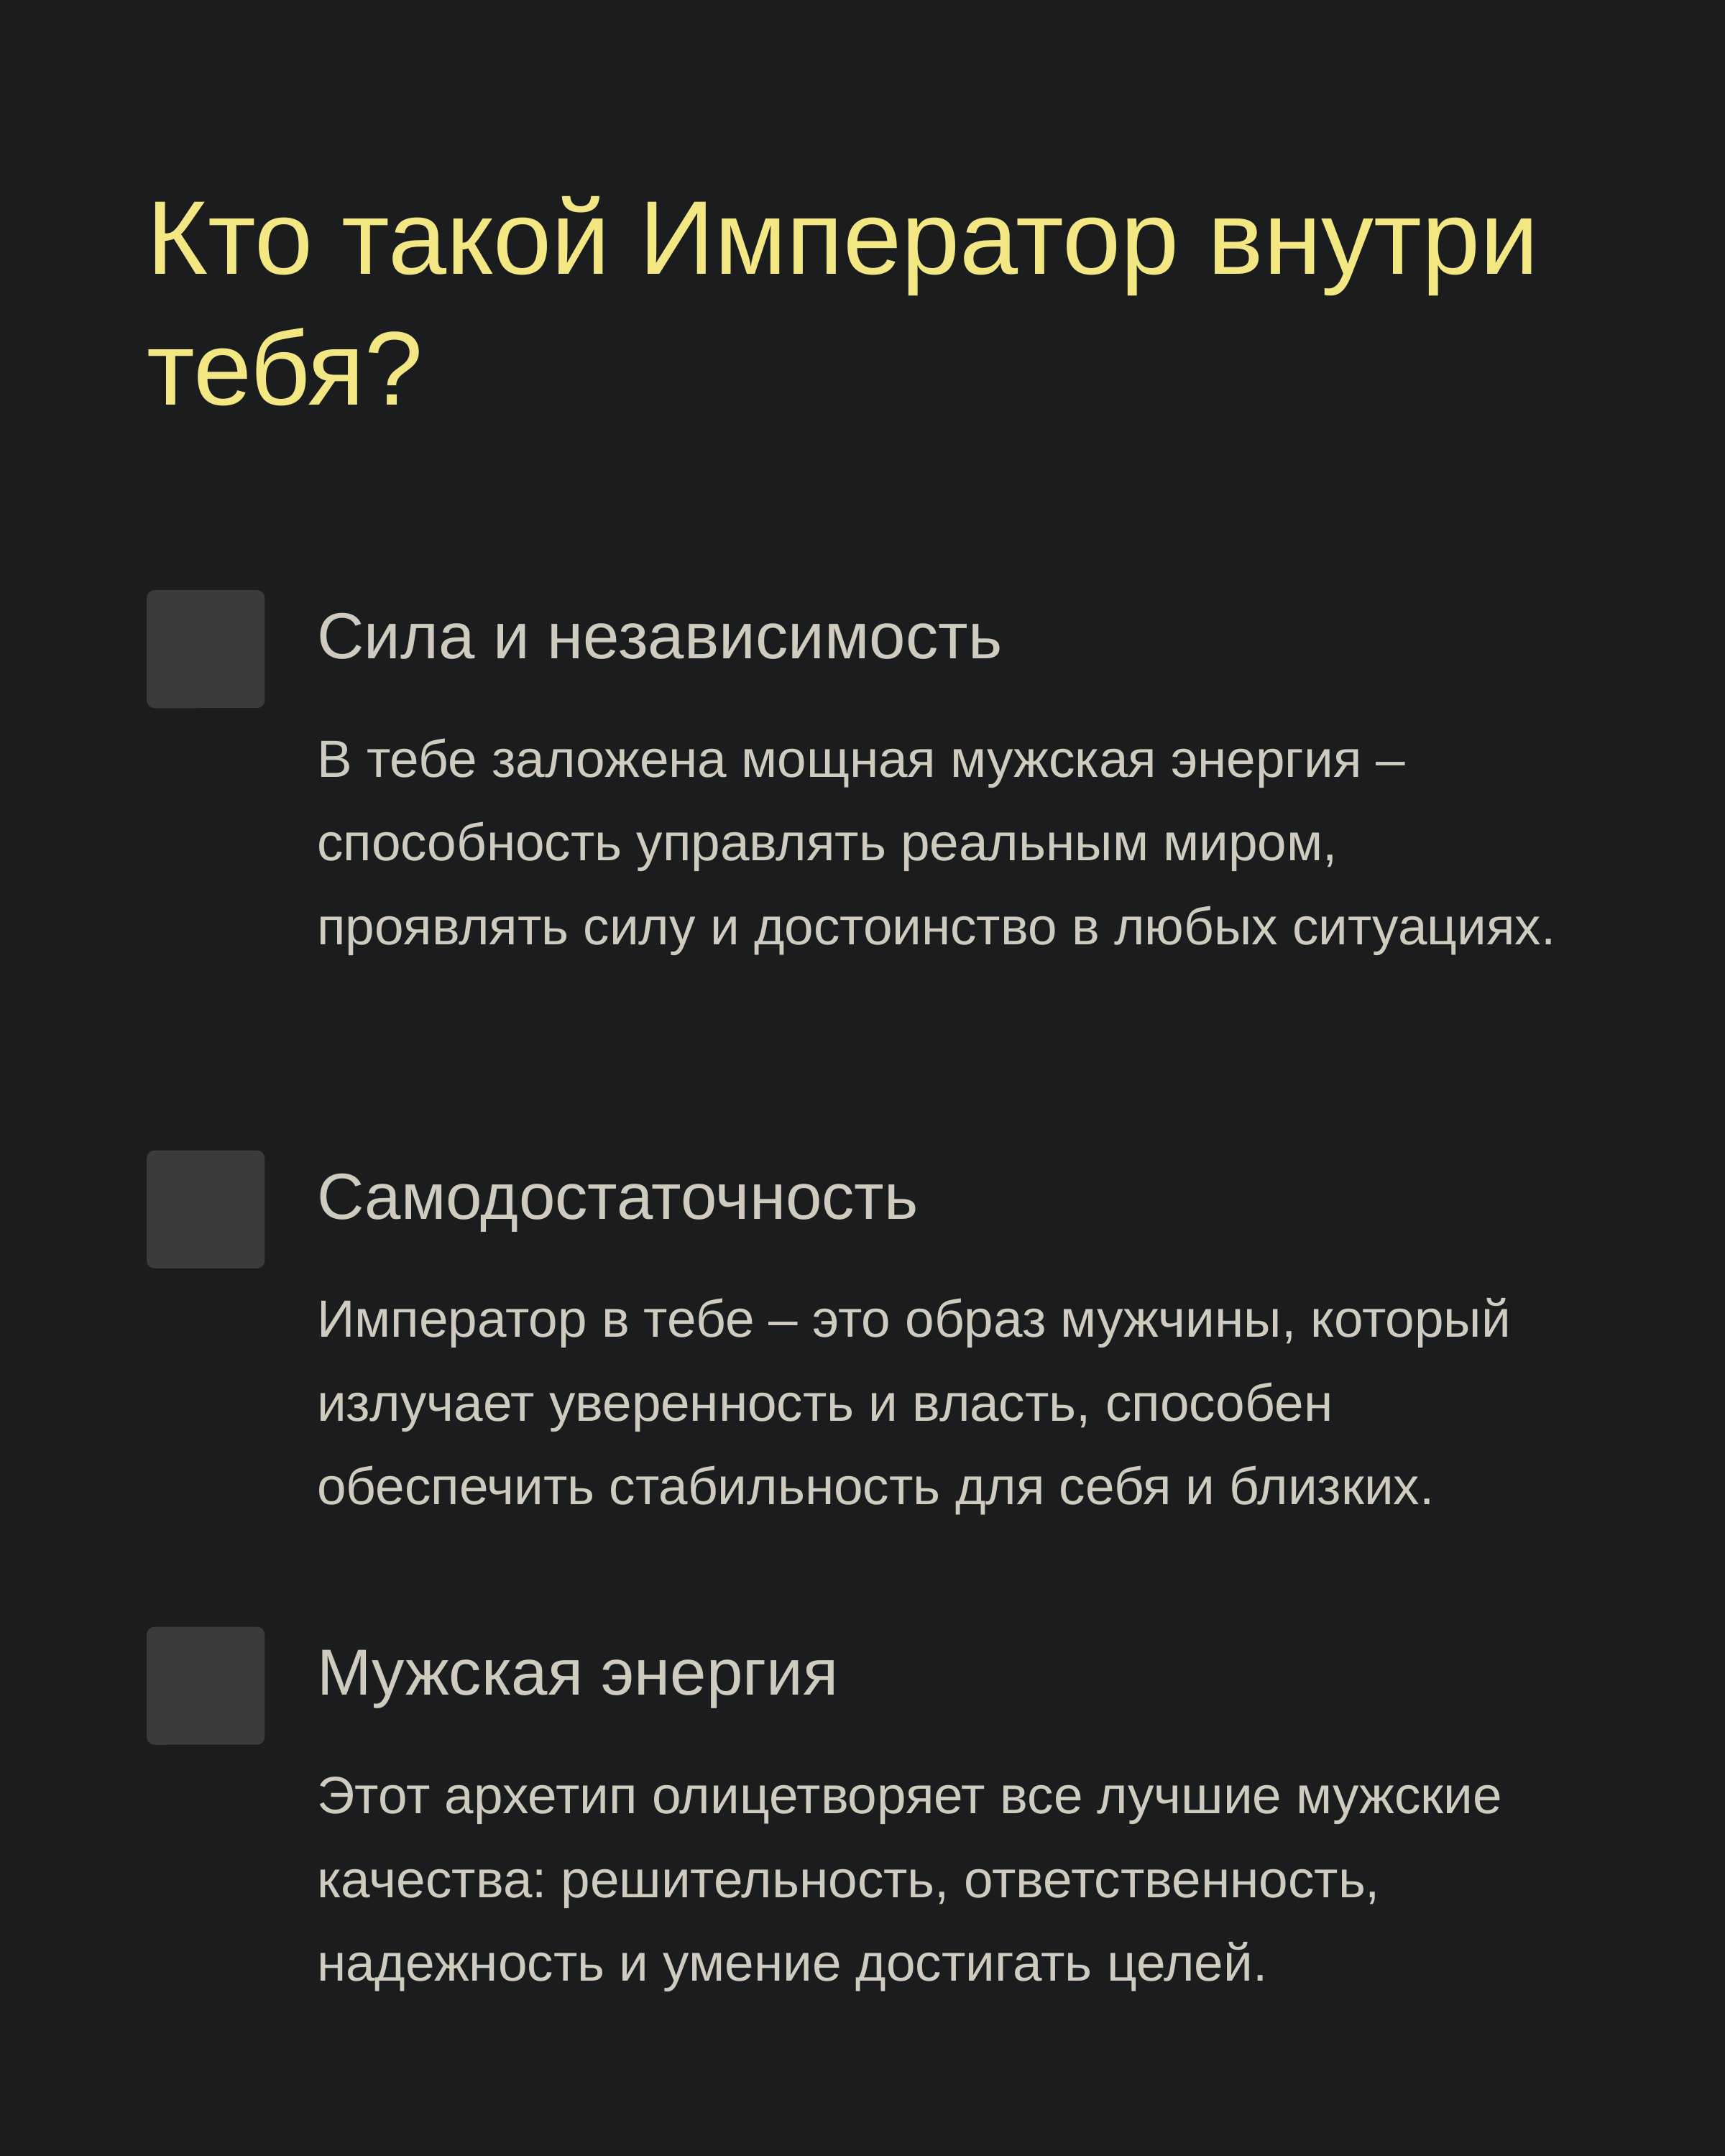

Кто такой Император внутри тебя?

Сила и независимость
В тебе заложена мощная мужская энергия – способность управлять реальным миром, проявлять силу и достоинство в любых ситуациях.

Самодостаточность
Император в тебе – это образ мужчины, который излучает уверенность и власть, способен обеспечить стабильность для себя и близких.

Мужская энергия
Этот архетип олицетворяет все лучшие мужские качества: решительность, ответственность, надежность и умение достигать целей.